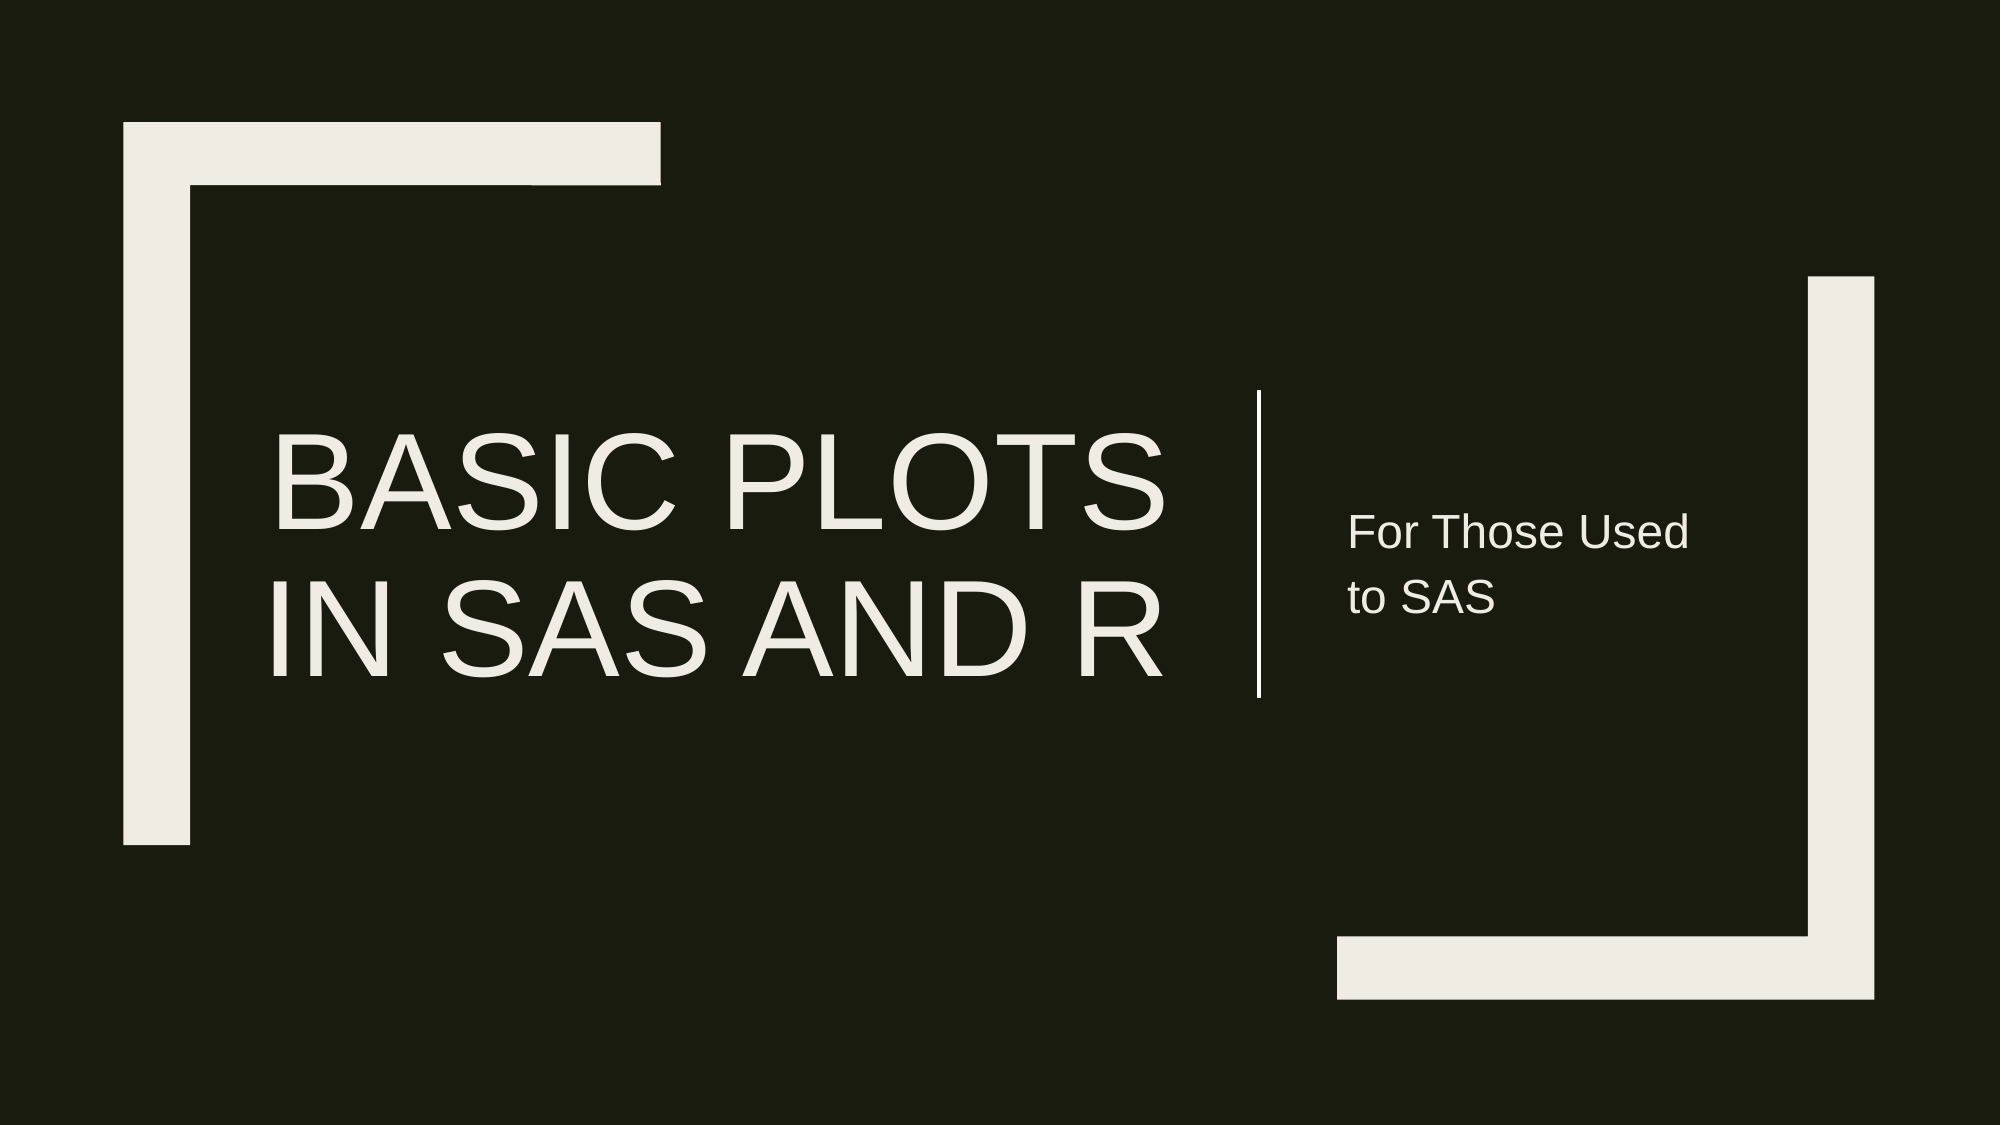

For Those Used to SAS
# Basic Plots in SAS and R